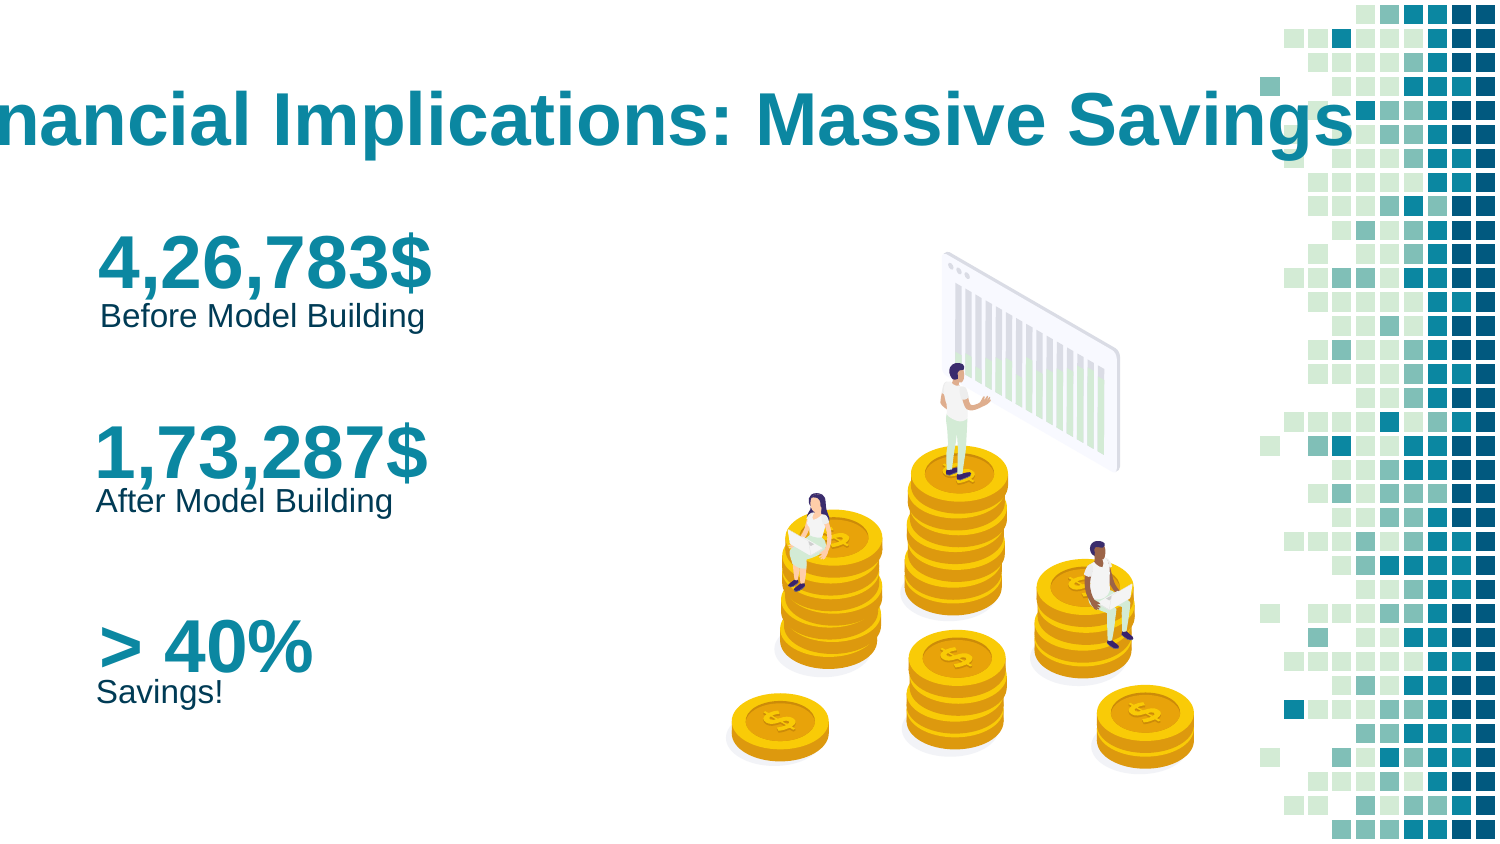

Financial Implications: Massive Savings
4,26,783$

Before Model Building
1,73,287$
After Model Building
> 40%
Savings!
8